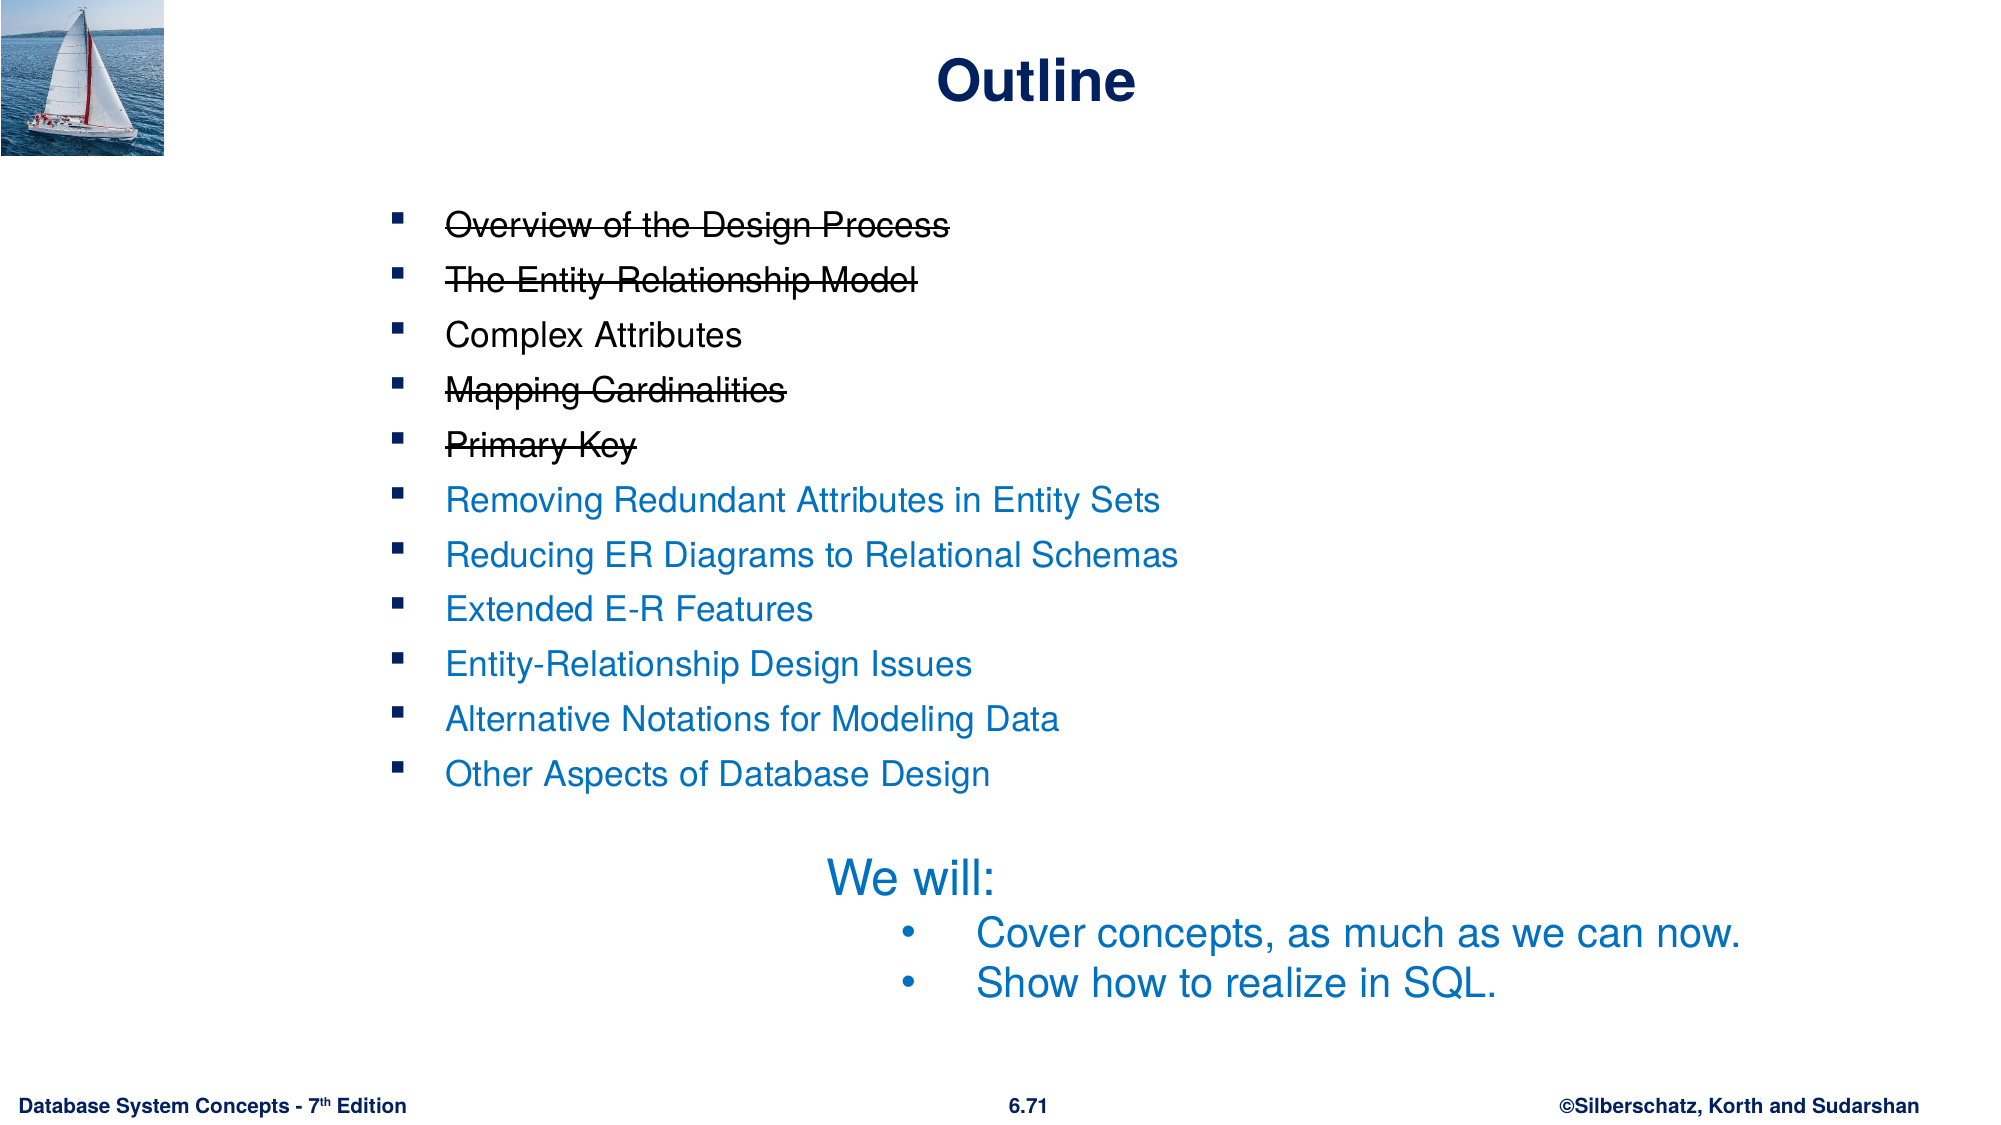

# Outline
Overview of the Design Process
The Entity-Relationship Model
Complex Attributes
Mapping Cardinalities
Primary Key
Removing Redundant Attributes in Entity Sets
Reducing ER Diagrams to Relational Schemas
Extended E-R Features
Entity-Relationship Design Issues
Alternative Notations for Modeling Data
Other Aspects of Database Design

We will:
Cover concepts, as much as we can now.
Show how to realize in SQL.